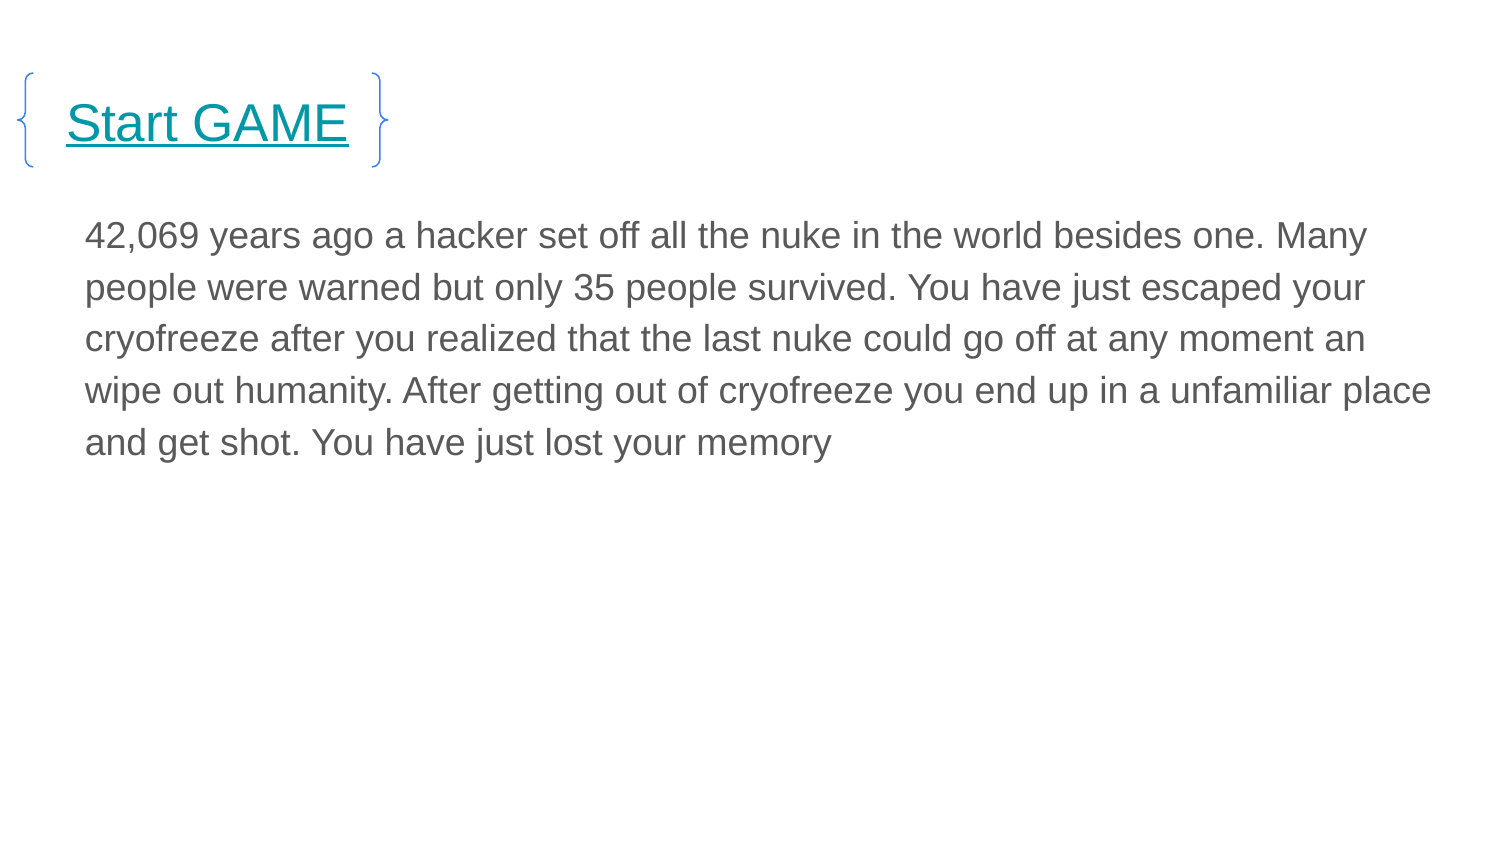

# Start GAME
42,069 years ago a hacker set off all the nuke in the world besides one. Many people were warned but only 35 people survived. You have just escaped your cryofreeze after you realized that the last nuke could go off at any moment an wipe out humanity. After getting out of cryofreeze you end up in a unfamiliar place and get shot. You have just lost your memory